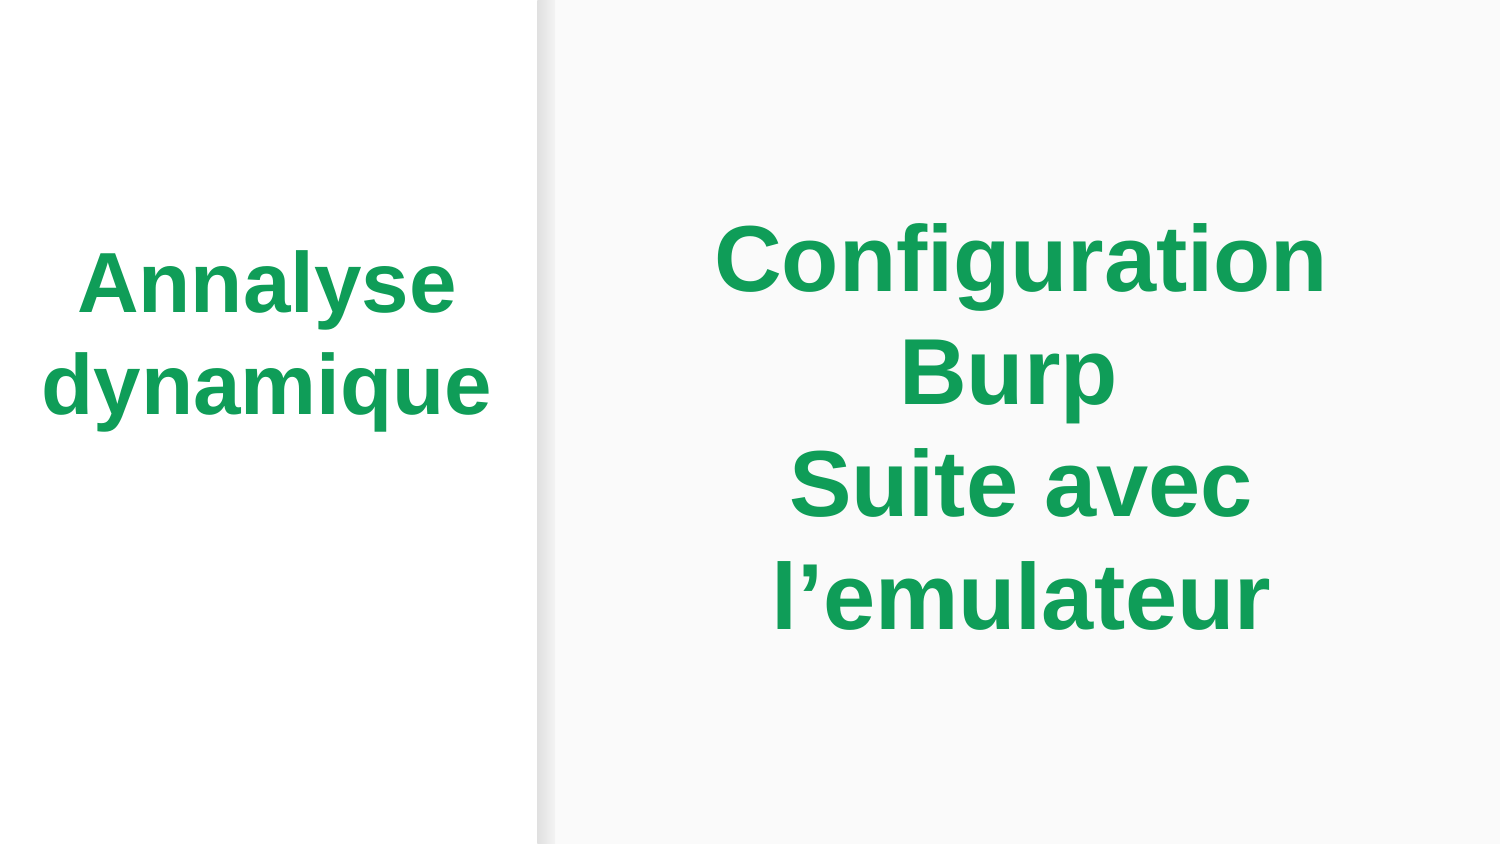

Configuration Burp
Suite avec l’emulateur
# Annalyse dynamique